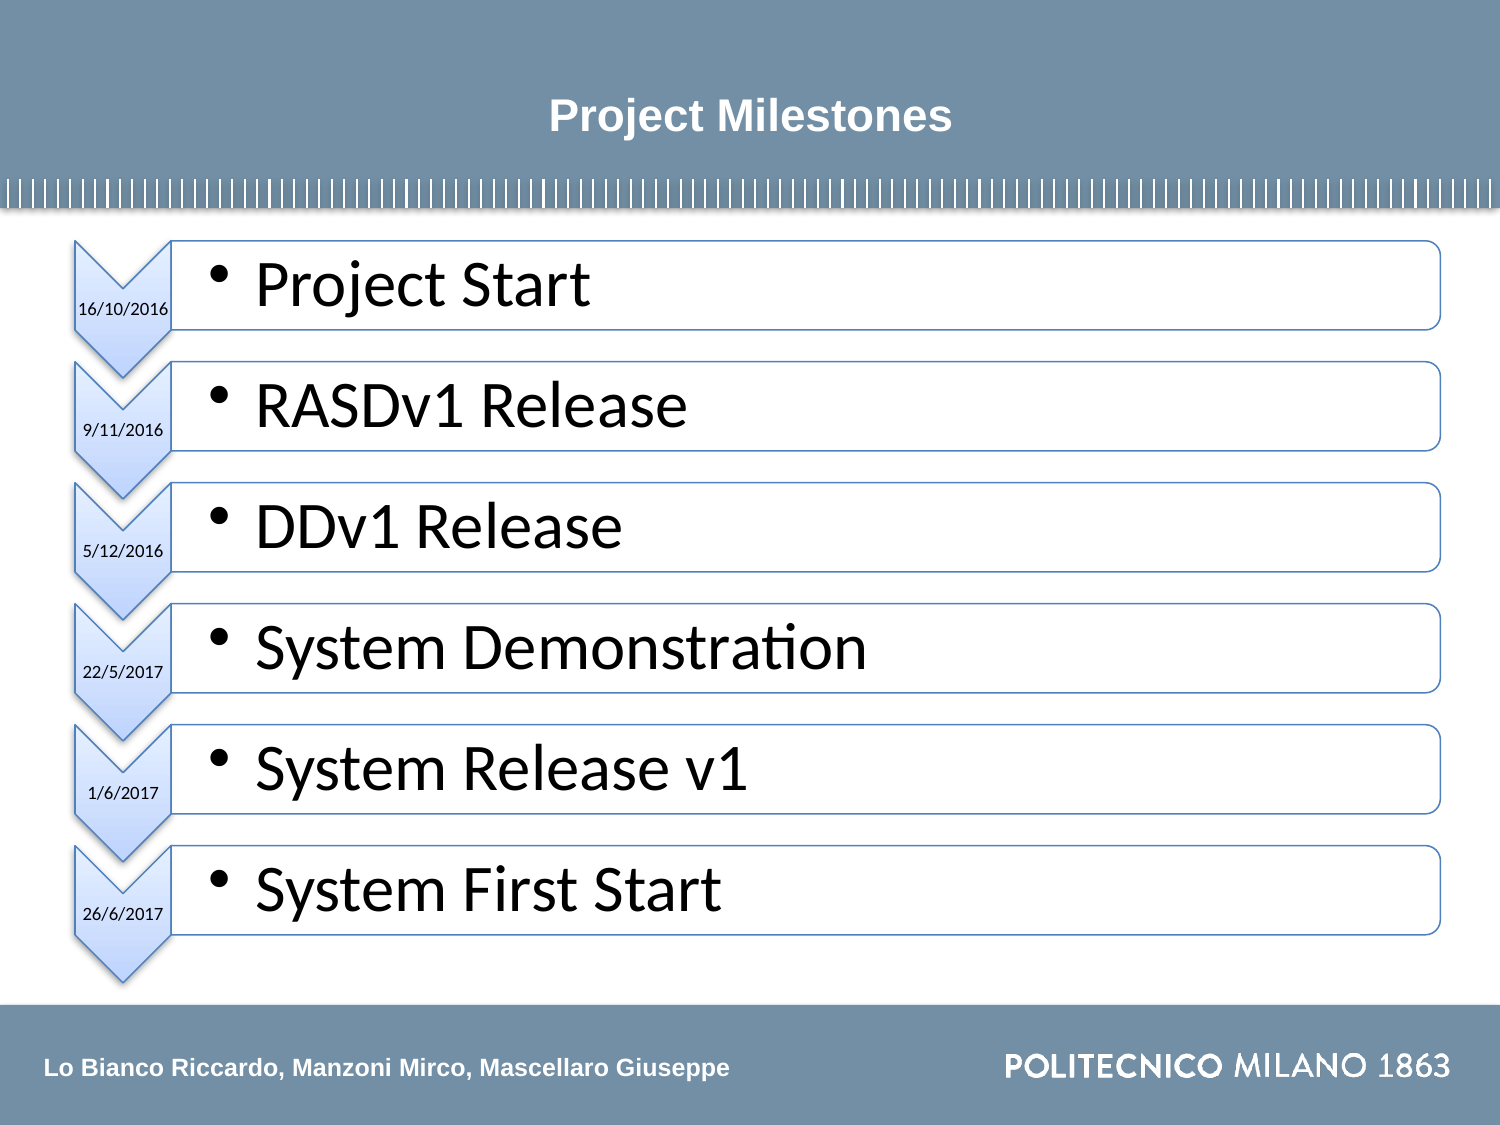

# Project Milestones
16/10/2016
Project Start
9/11/2016
RASDv1 Release
5/12/2016
DDv1 Release
22/5/2017
System Demonstration
1/6/2017
System Release v1
26/6/2017
System First Start